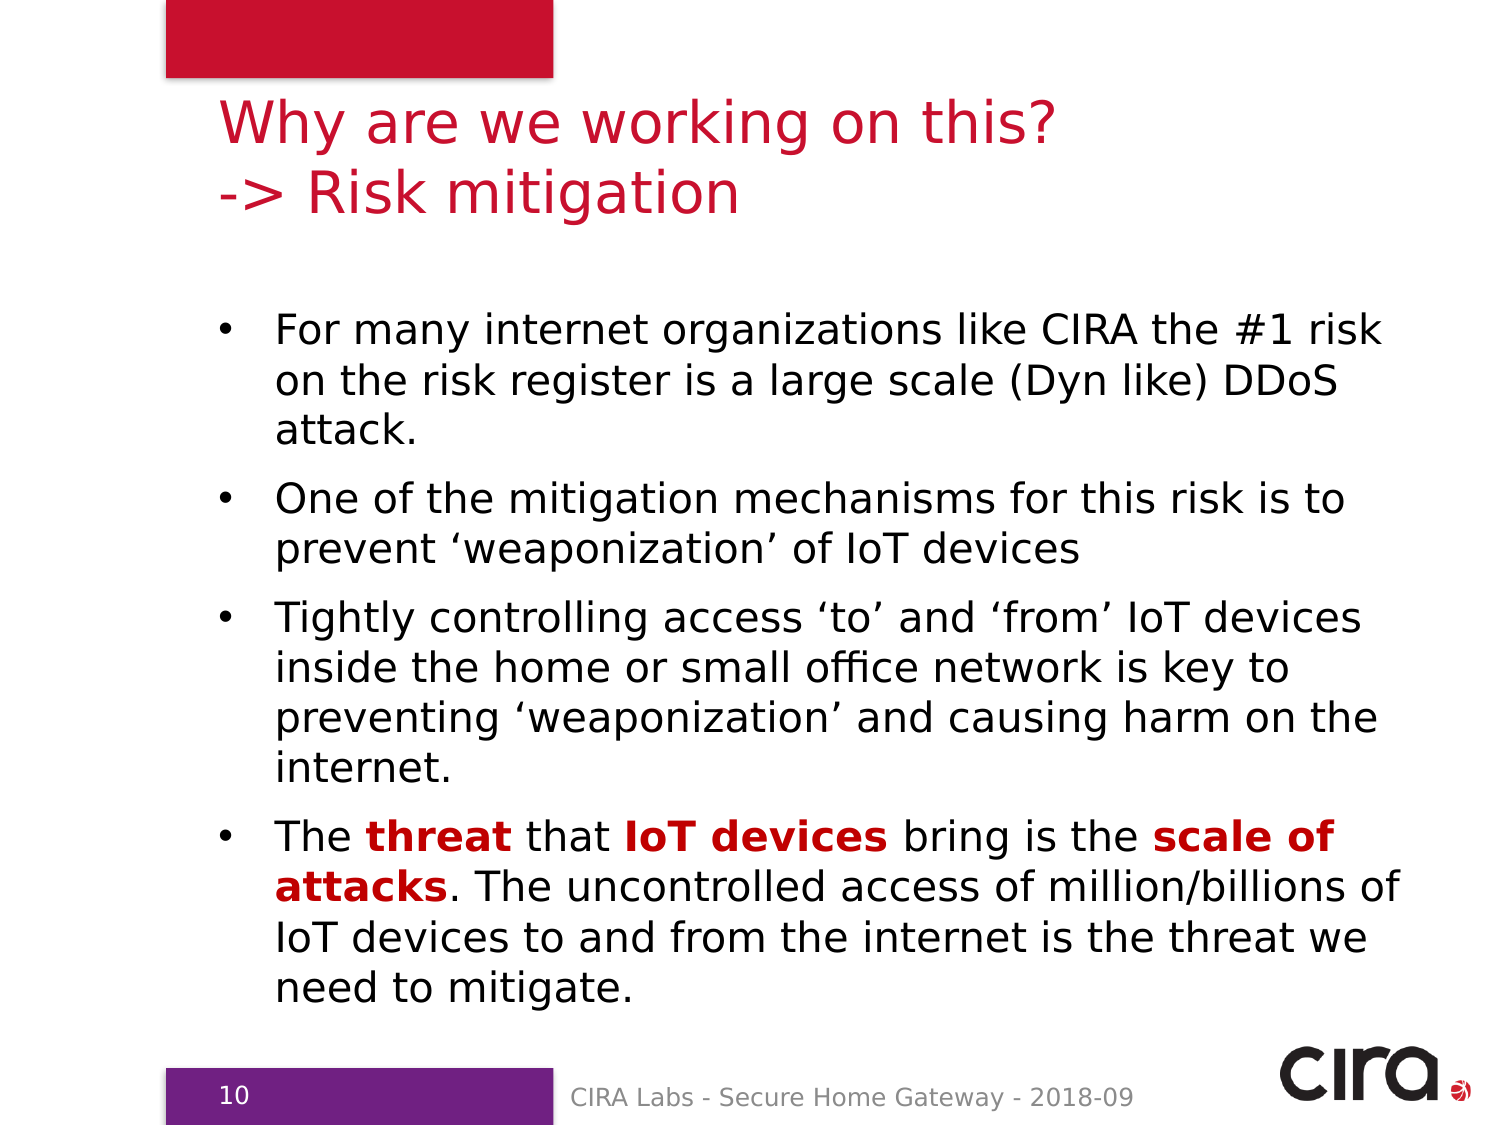

# Why are we working on this? -> Risk mitigation
For many internet organizations like CIRA the #1 risk on the risk register is a large scale (Dyn like) DDoS attack.
One of the mitigation mechanisms for this risk is to prevent ‘weaponization’ of IoT devices
Tightly controlling access ‘to’ and ‘from’ IoT devices inside the home or small office network is key to preventing ‘weaponization’ and causing harm on the internet.
The threat that IoT devices bring is the scale of attacks. The uncontrolled access of million/billions of IoT devices to and from the internet is the threat we need to mitigate.
10
CIRA Labs - Secure Home Gateway - 2018-09